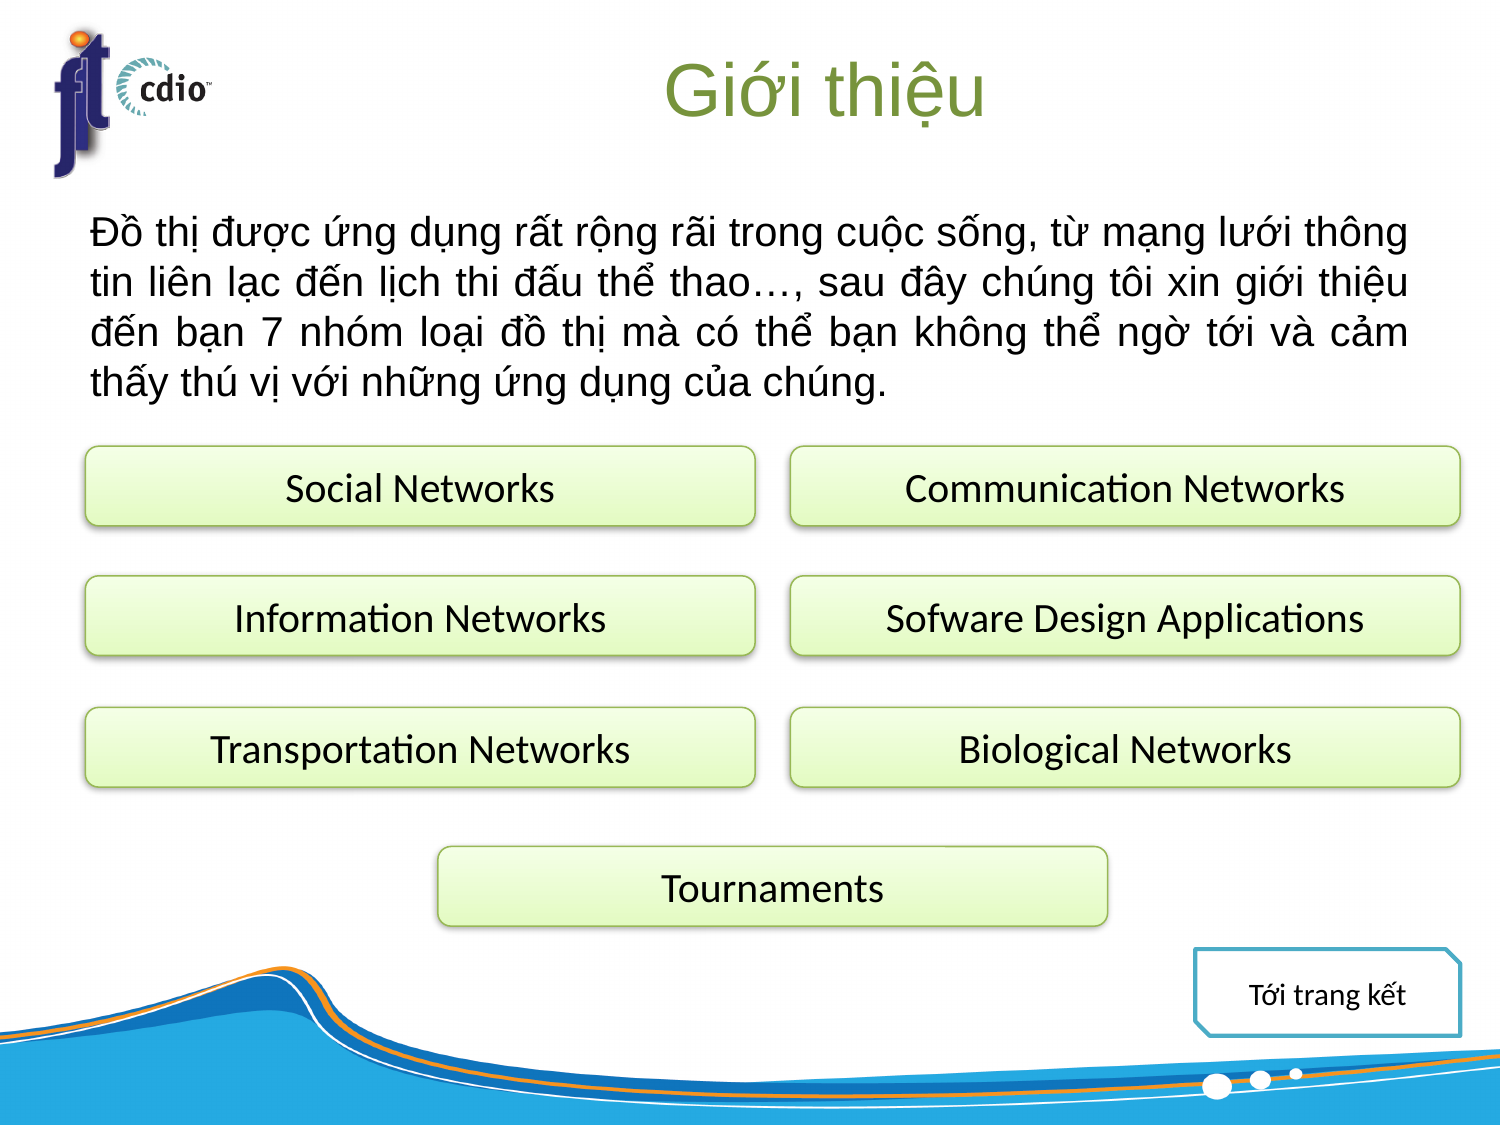

# Giới thiệu
Đồ thị được ứng dụng rất rộng rãi trong cuộc sống, từ mạng lưới thông tin liên lạc đến lịch thi đấu thể thao…, sau đây chúng tôi xin giới thiệu đến bạn 7 nhóm loại đồ thị mà có thể bạn không thể ngờ tới và cảm thấy thú vị với những ứng dụng của chúng.

Social Networks
Communication Networks
Sofware Design Applications
Information Networks
Transportation Networks
Biological Networks
Tournaments
Tới trang kết